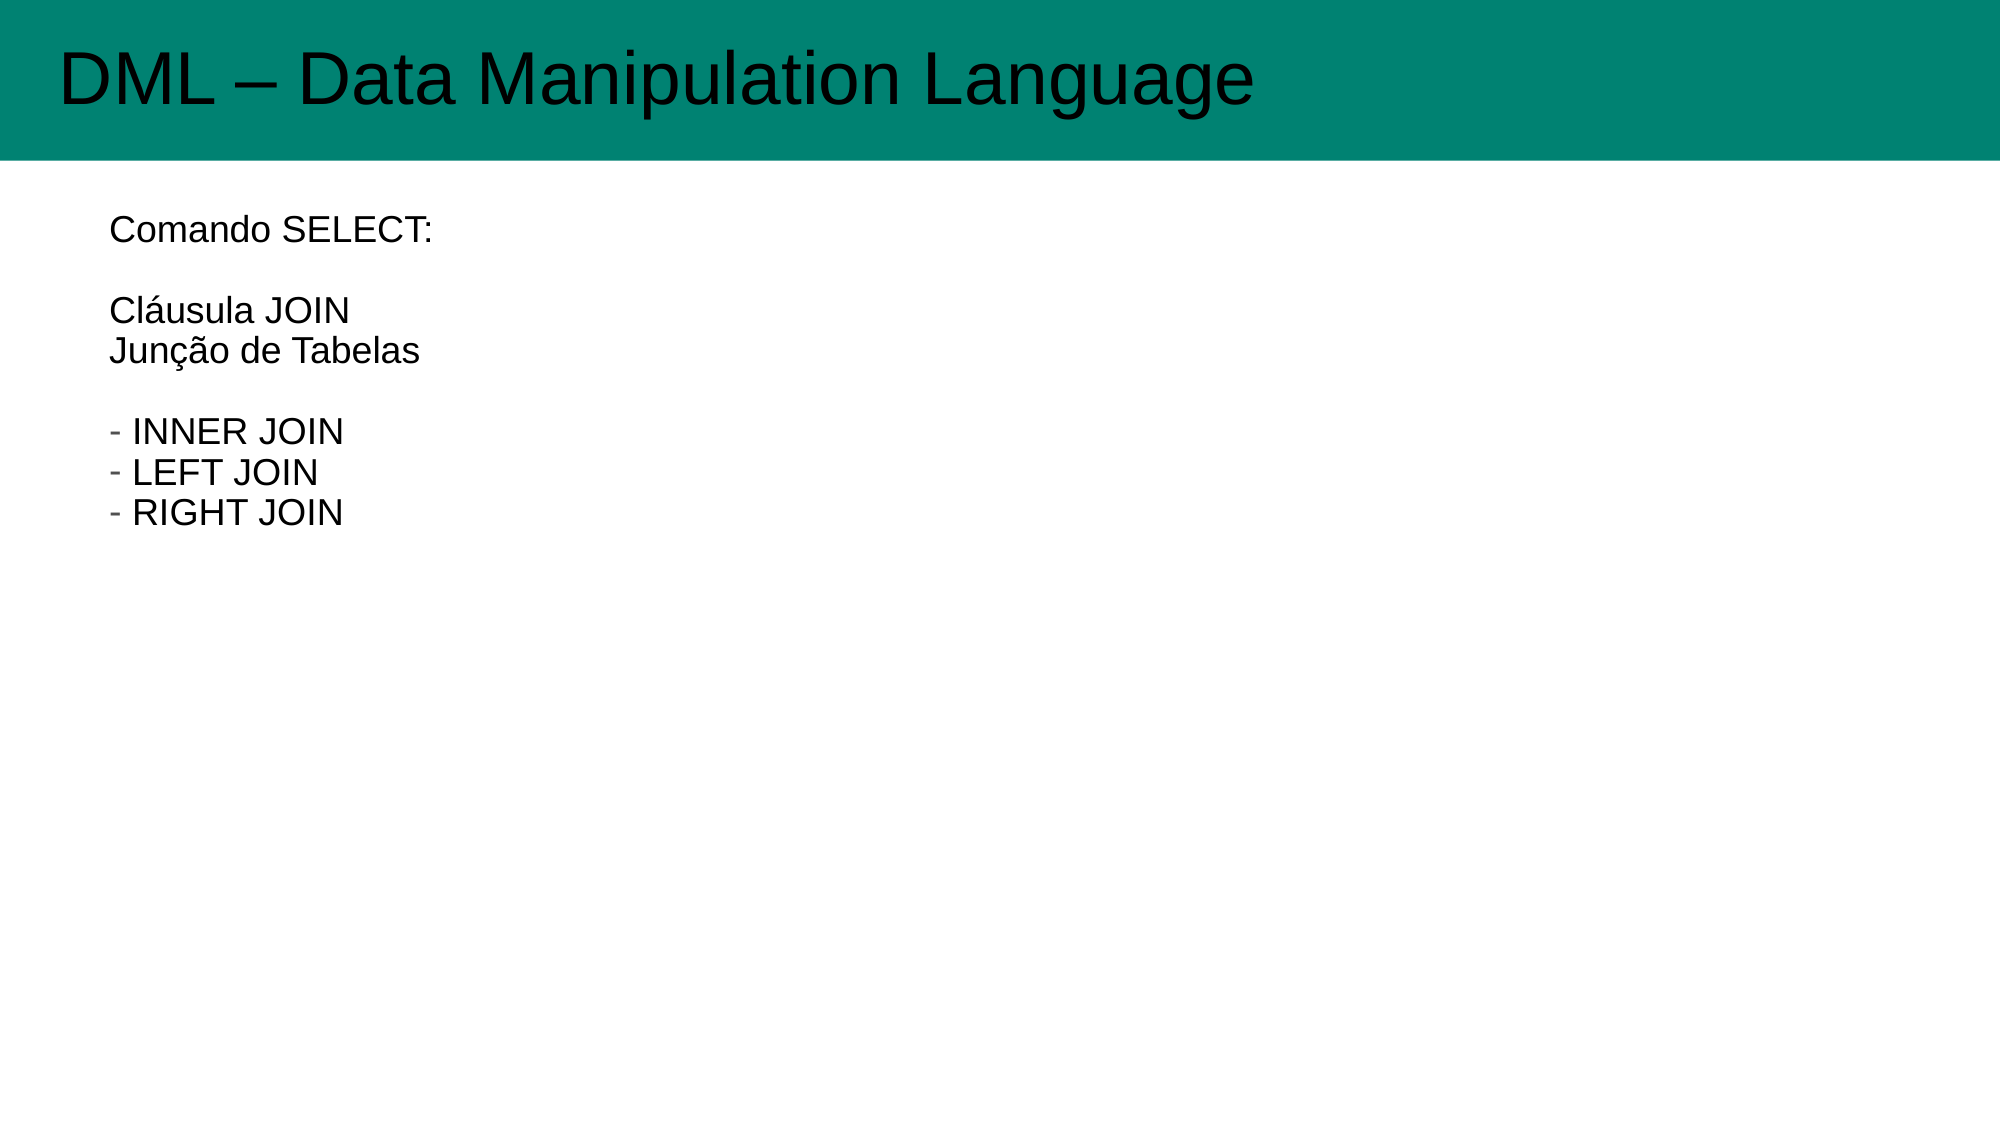

DML – Data Manipulation Language
#
Comando SELECT:

Cláusula JOIN
Junção de Tabelas

 INNER JOIN
 LEFT JOIN
 RIGHT JOIN